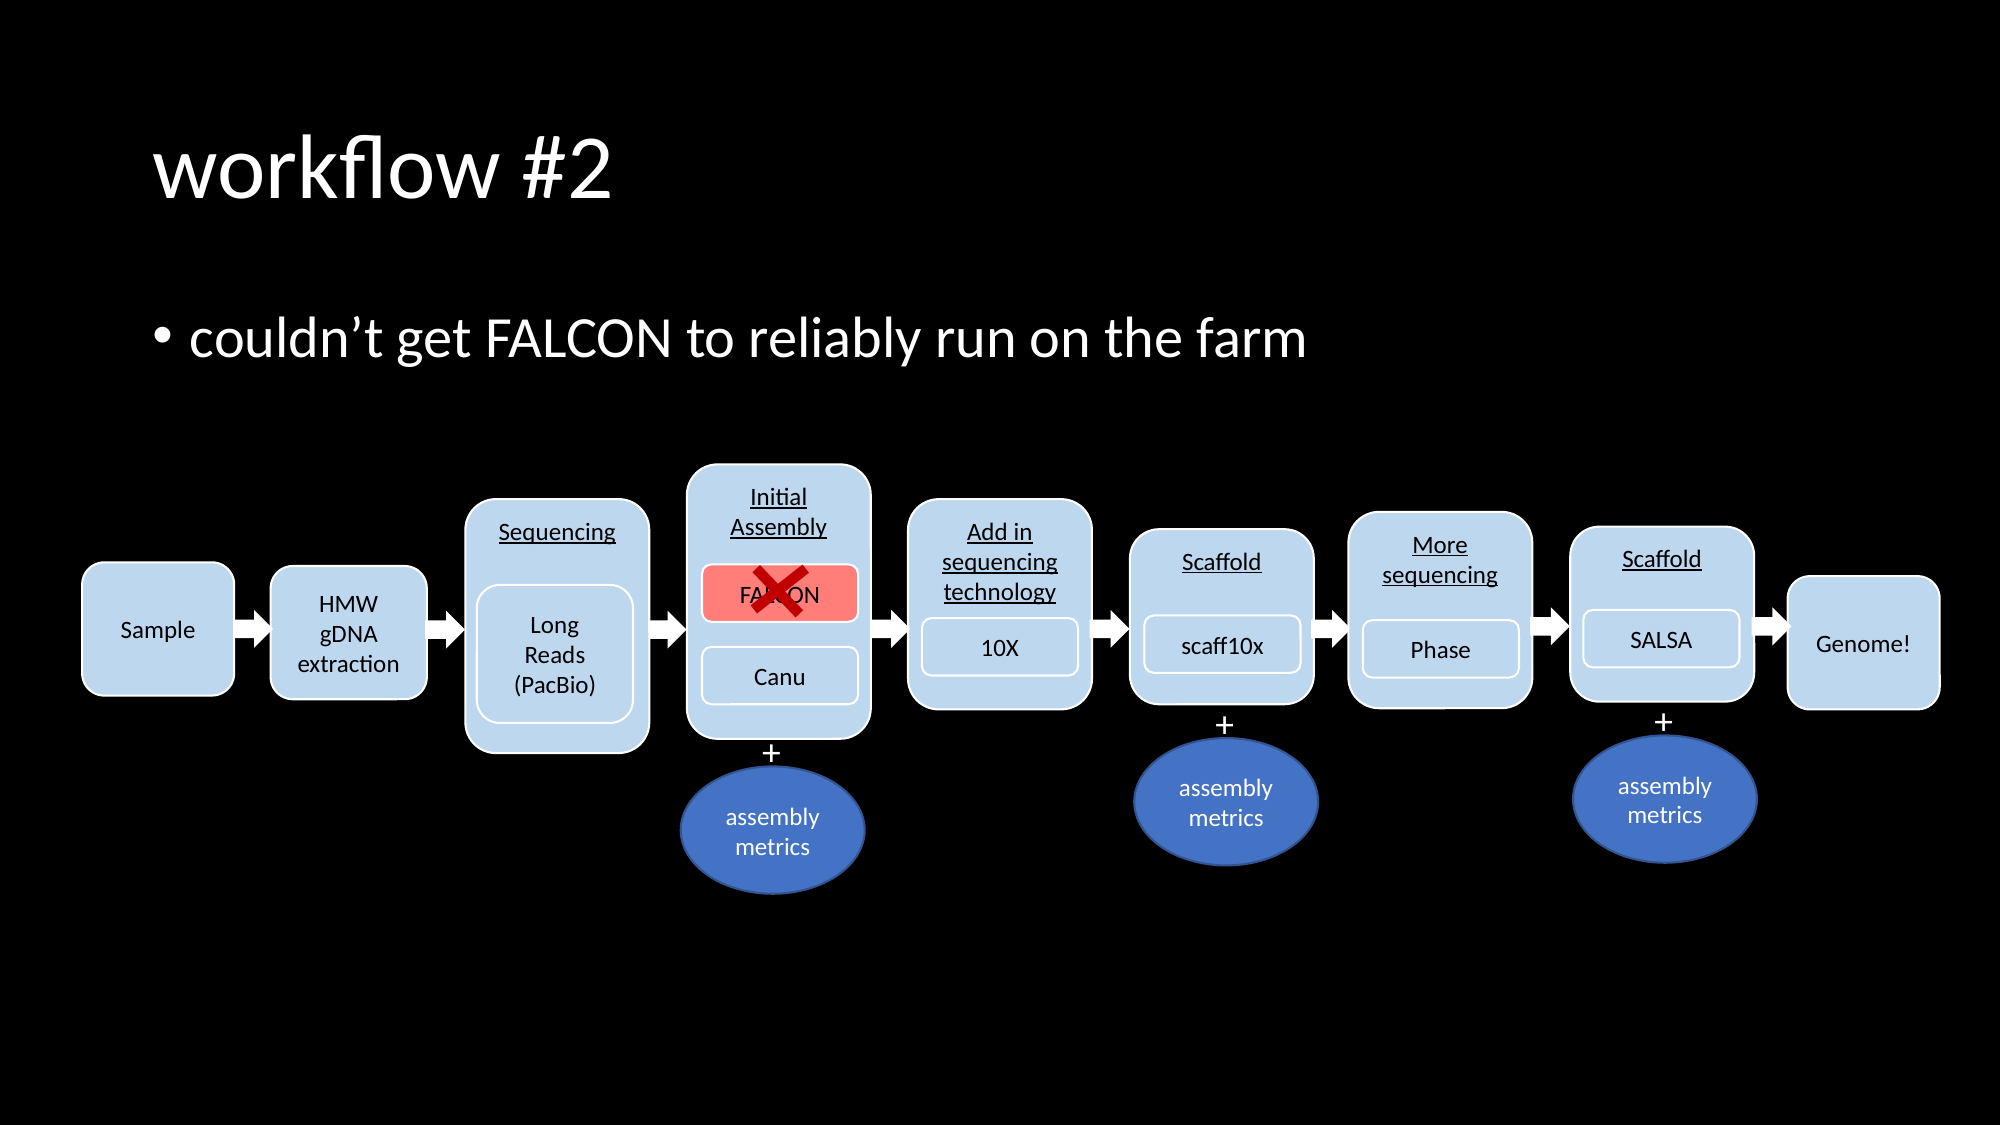

# workflow #2
couldn’t get FALCON to reliably run on the farm
Initial Assembly

Sequencing

Add in sequencing technology

More sequencing

Scaffold

Scaffold

Sample
FALCON
HMW gDNA extraction
Genome!
Long Reads
(PacBio)

SALSA

scaff10x
10X
Phase
Canu
+
+
+
assembly metrics
assembly metrics
assembly metrics